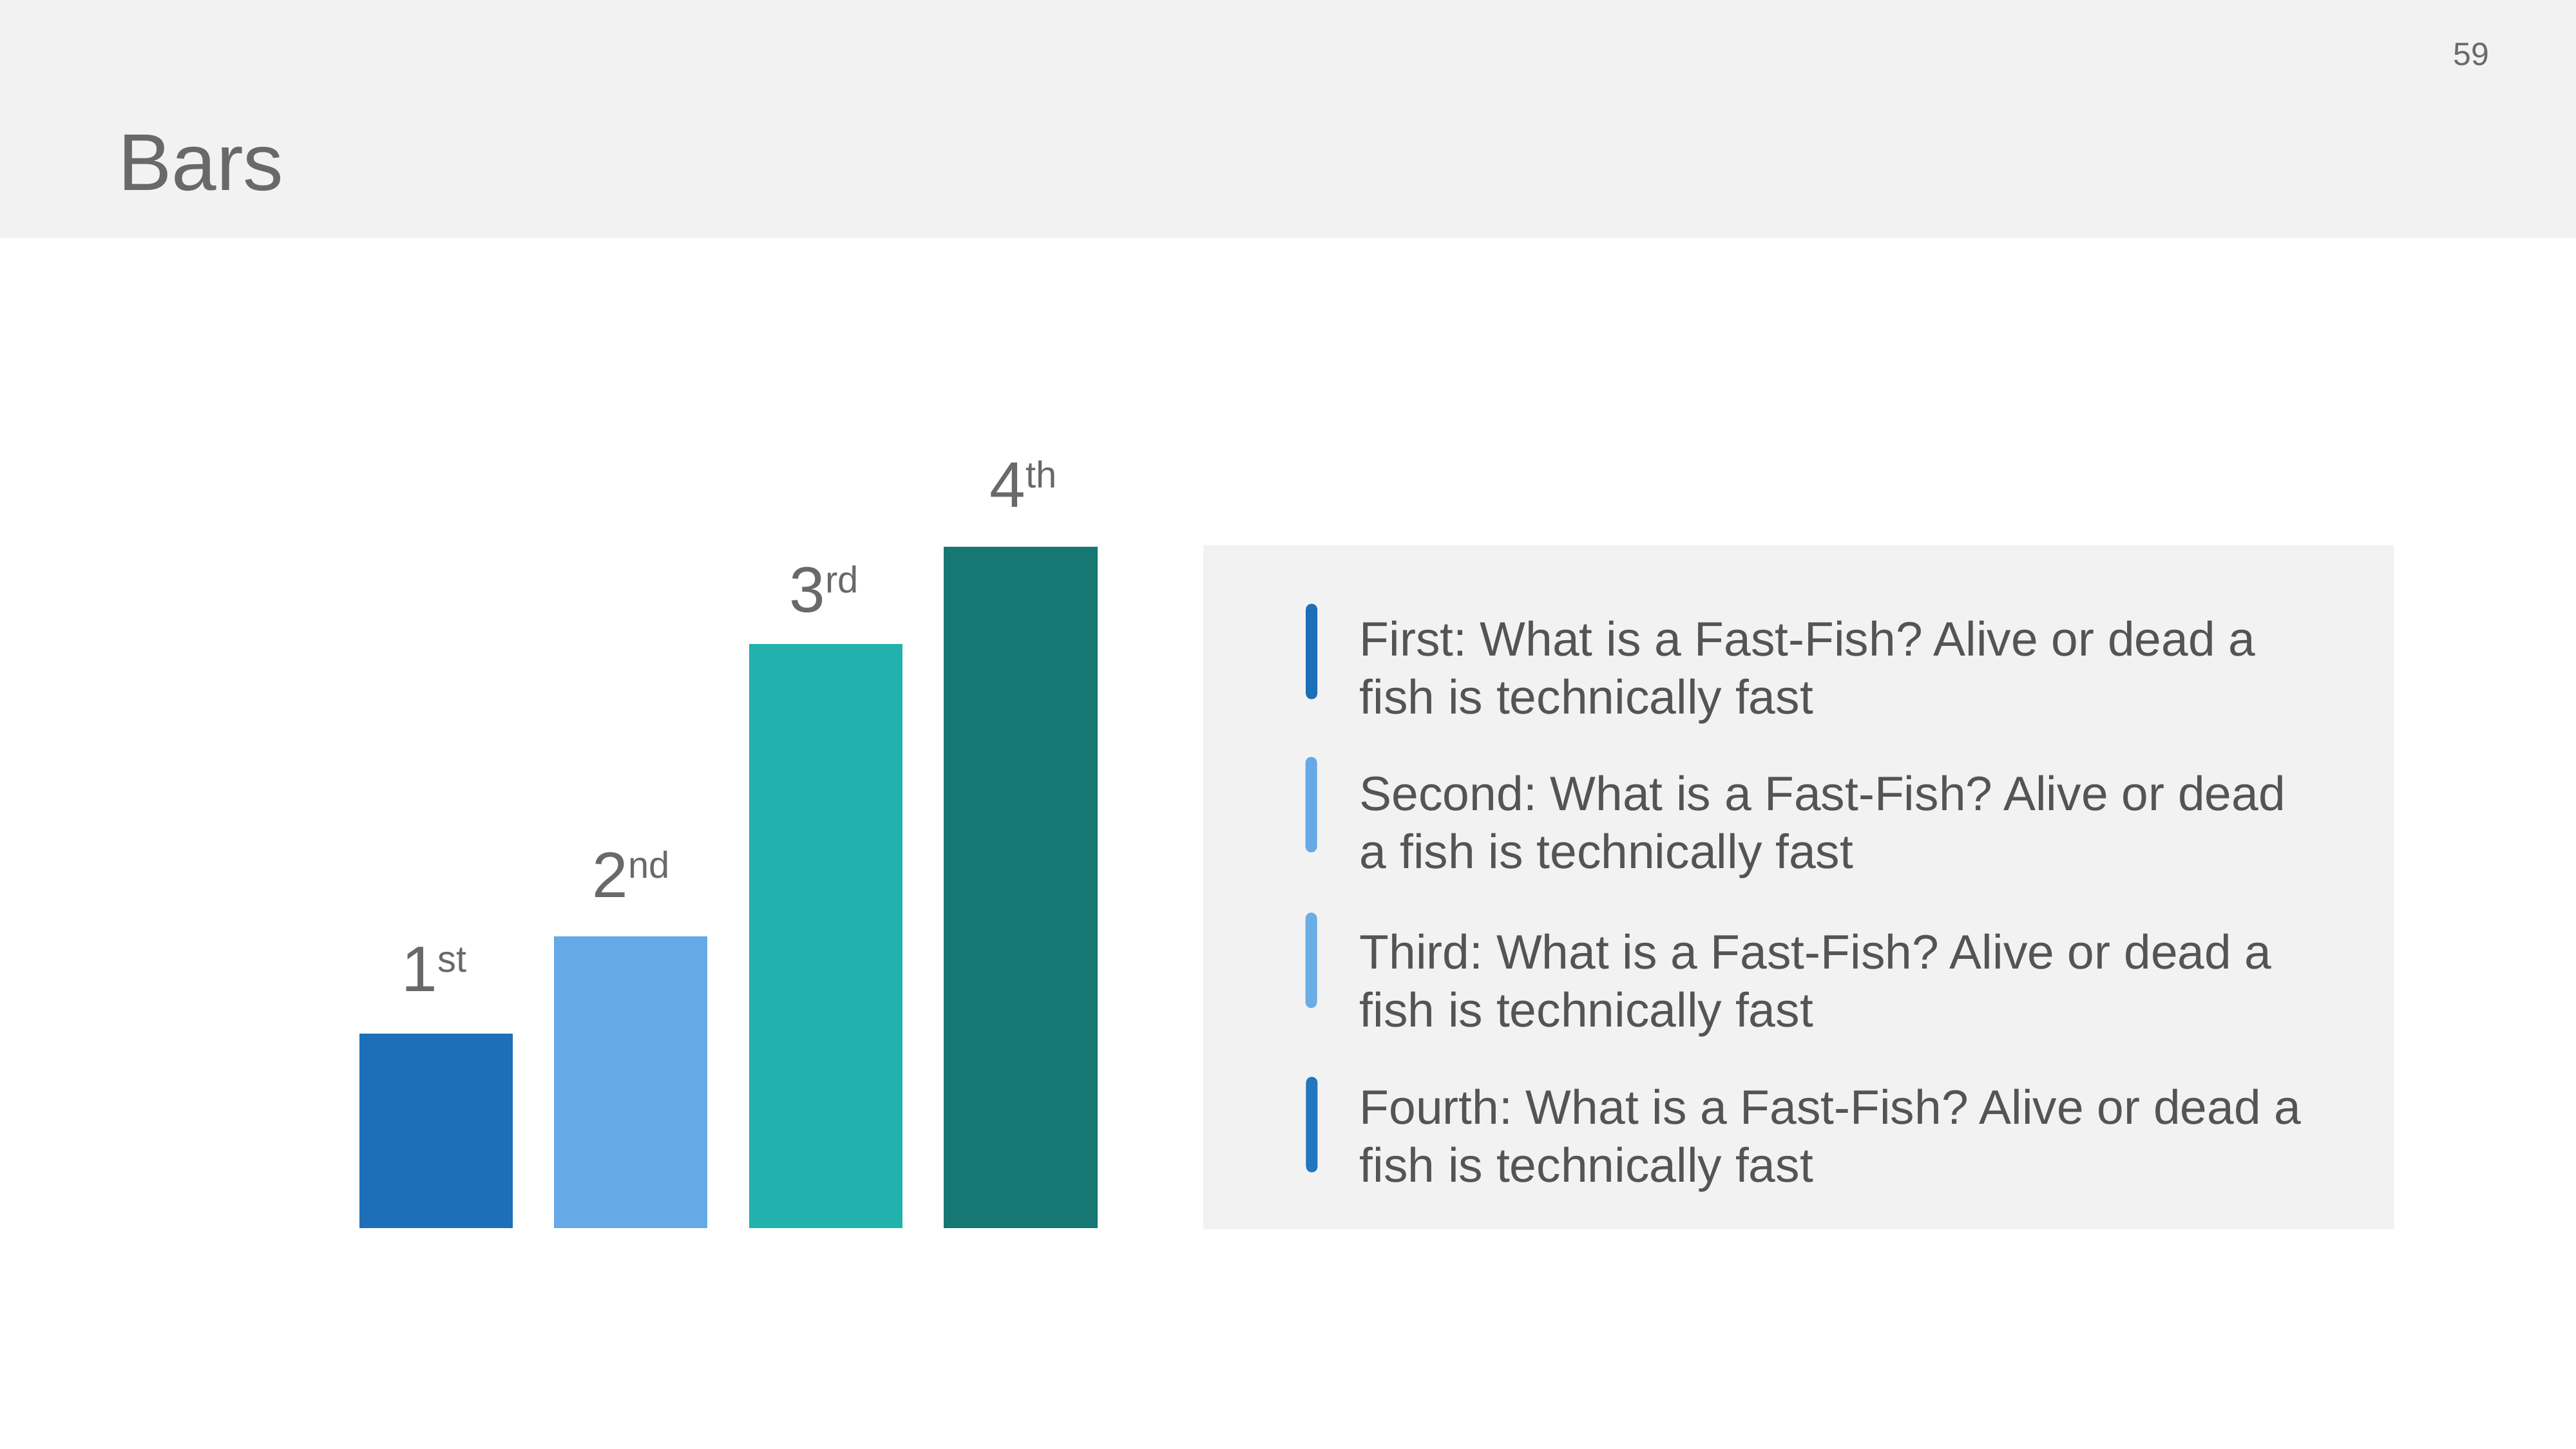

# Bars

### Chart

| Category | Series 1 | Series 2 | Series 3 | Series 4 |
|---|---|---|---|---|
| Category 1 | 2.0 | 3.0 | 6.0 | 7.0 |
4th
3rd

First: What is a Fast-Fish? Alive or dead a fish is technically fast

Second: What is a Fast-Fish? Alive or dead a fish is technically fast
2nd

Third: What is a Fast-Fish? Alive or dead a fish is technically fast
1st
Fourth: What is a Fast-Fish? Alive or dead a fish is technically fast